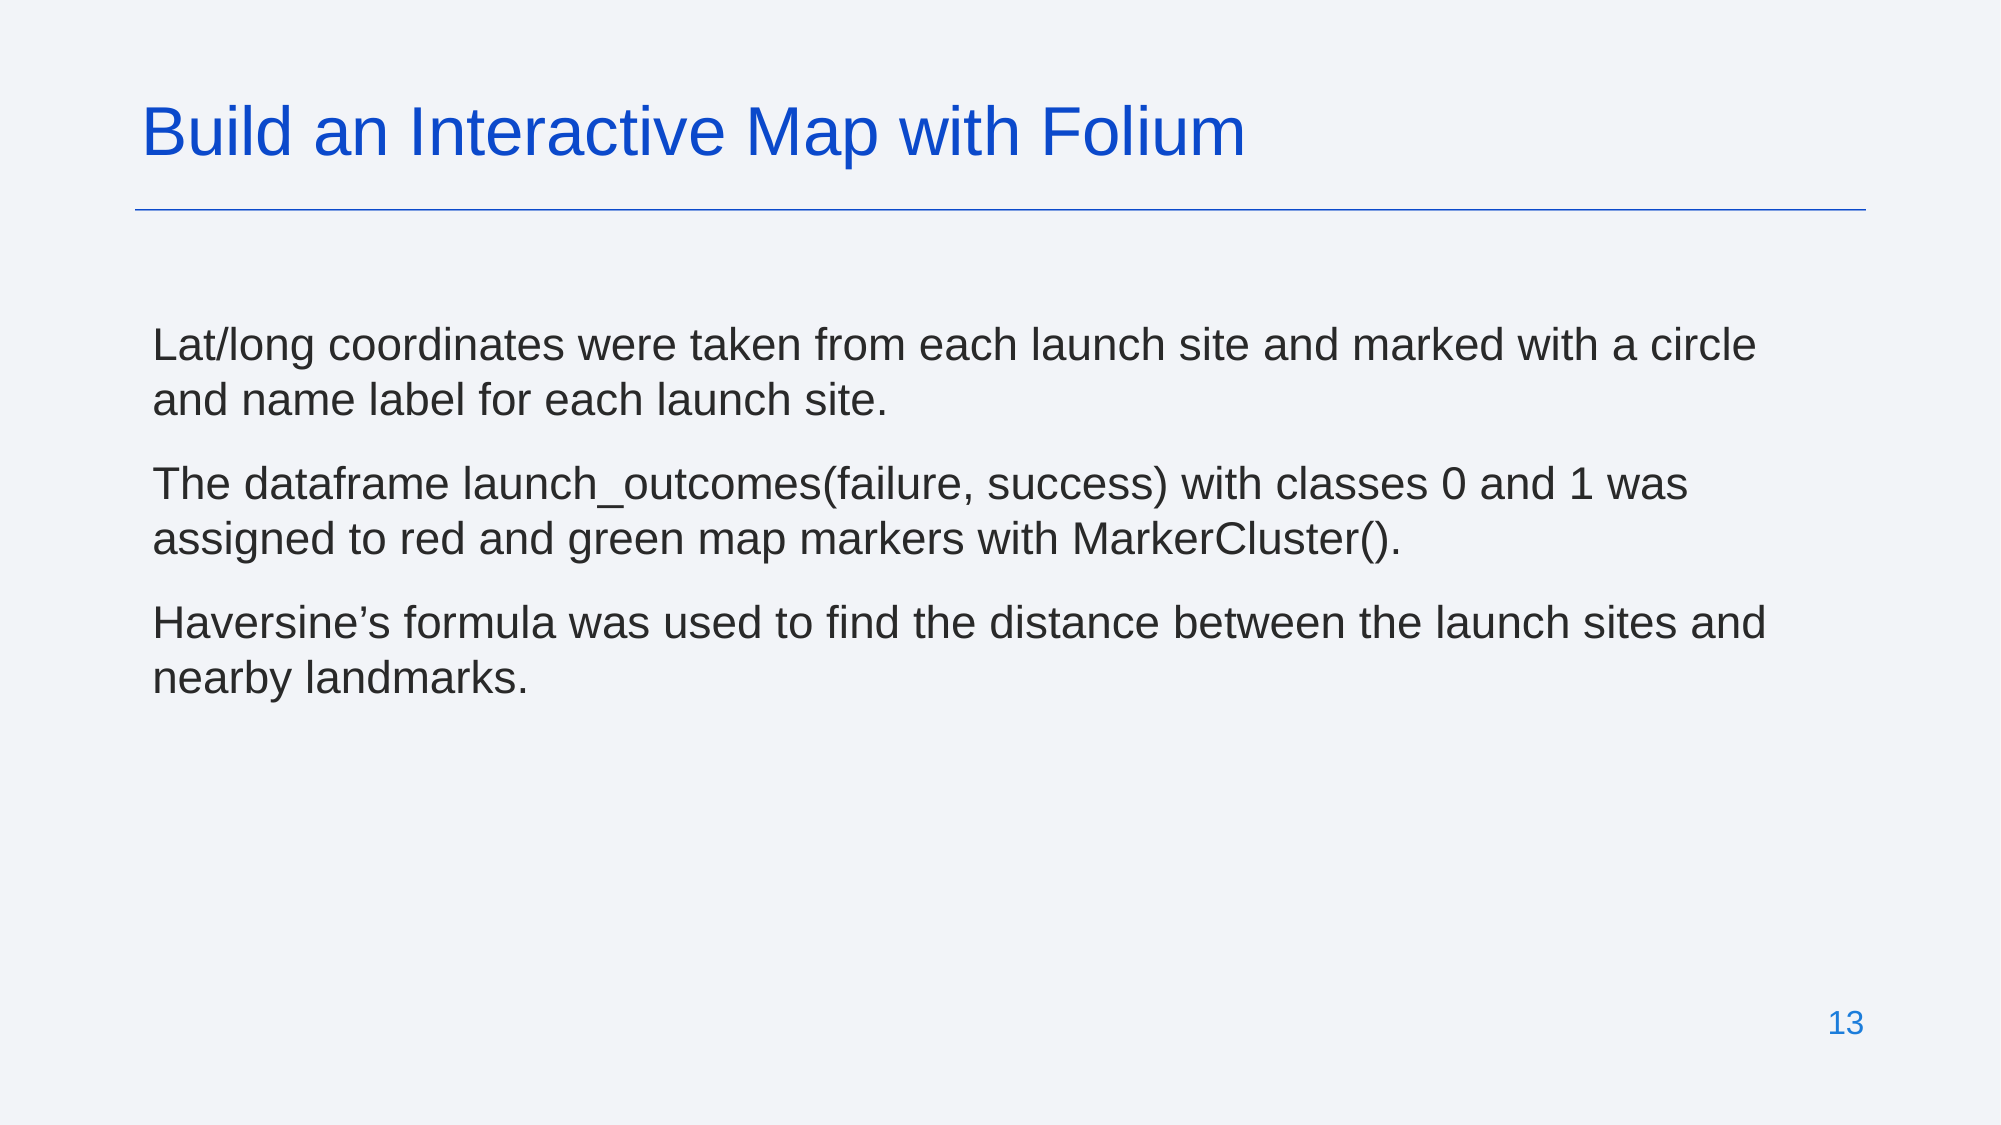

Build an Interactive Map with Folium
Lat/long coordinates were taken from each launch site and marked with a circle and name label for each launch site.
The dataframe launch_outcomes(failure, success) with classes 0 and 1 was assigned to red and green map markers with MarkerCluster().
Haversine’s formula was used to find the distance between the launch sites and nearby landmarks.

13